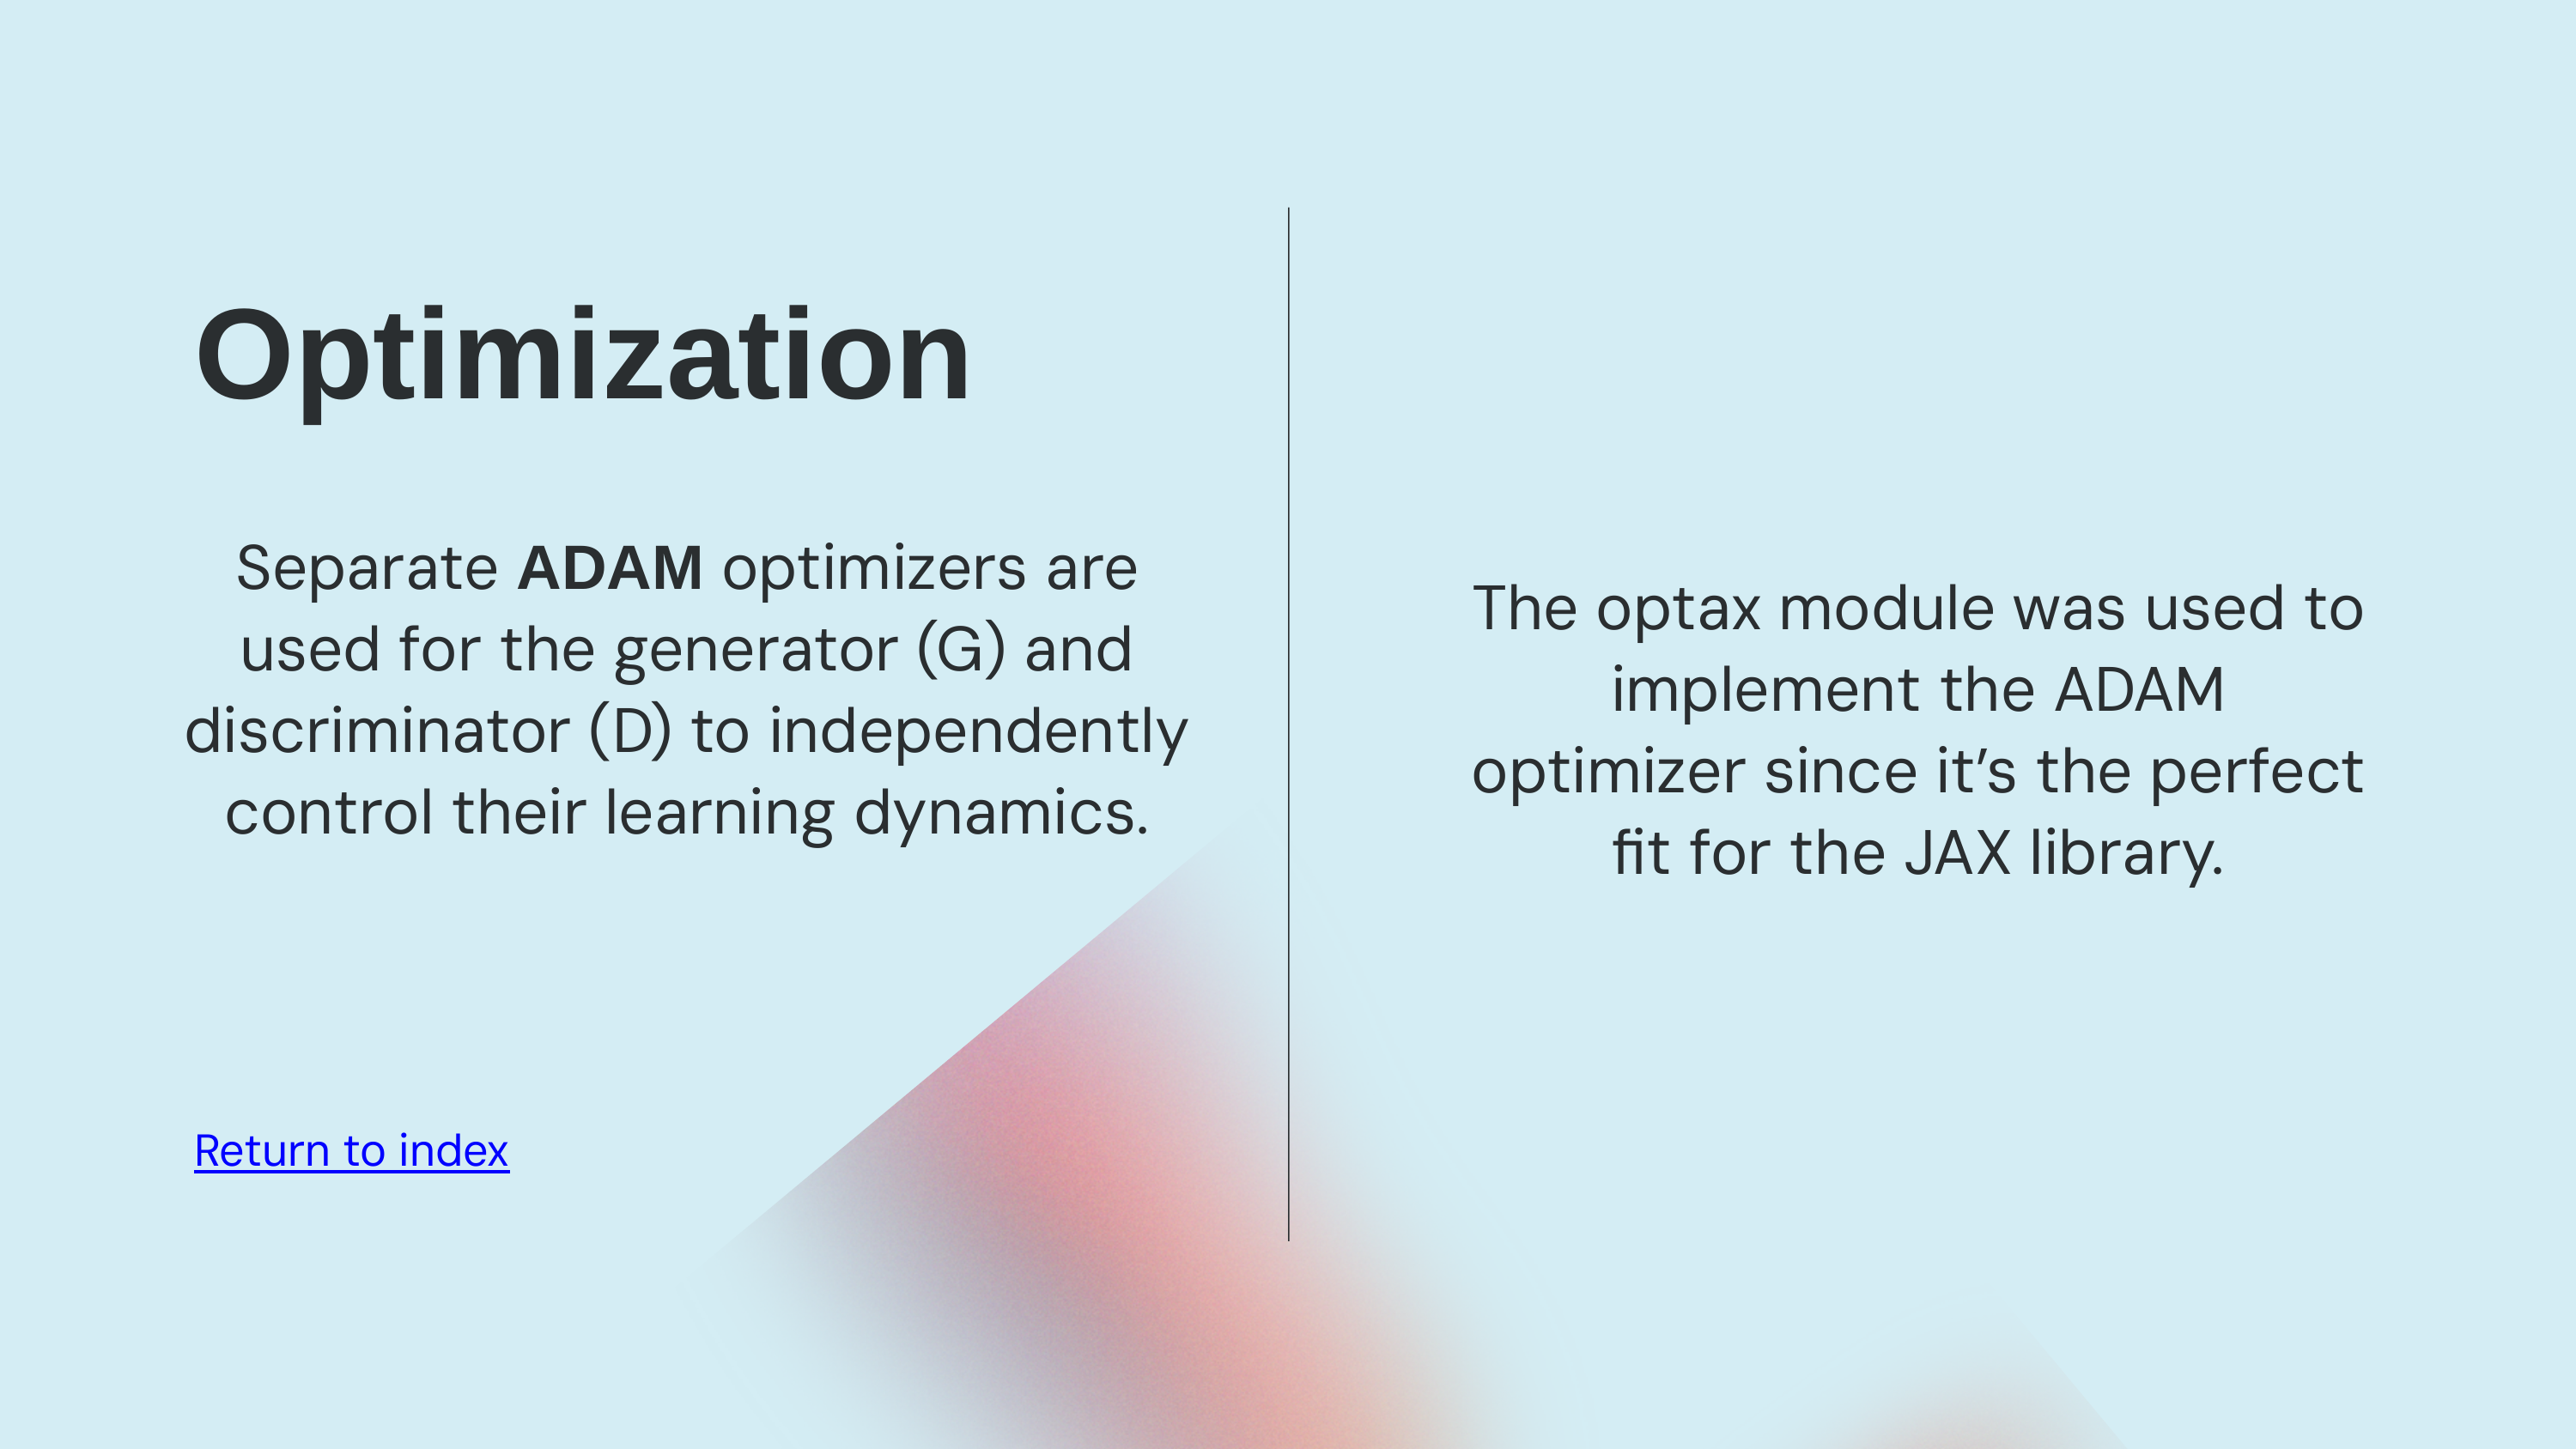

Optimization
Separate ADAM optimizers are used for the generator (G) and discriminator (D) to independently control their learning dynamics.
The optax module was used to implement the ADAM optimizer since it’s the perfect fit for the JAX library.

Return to index